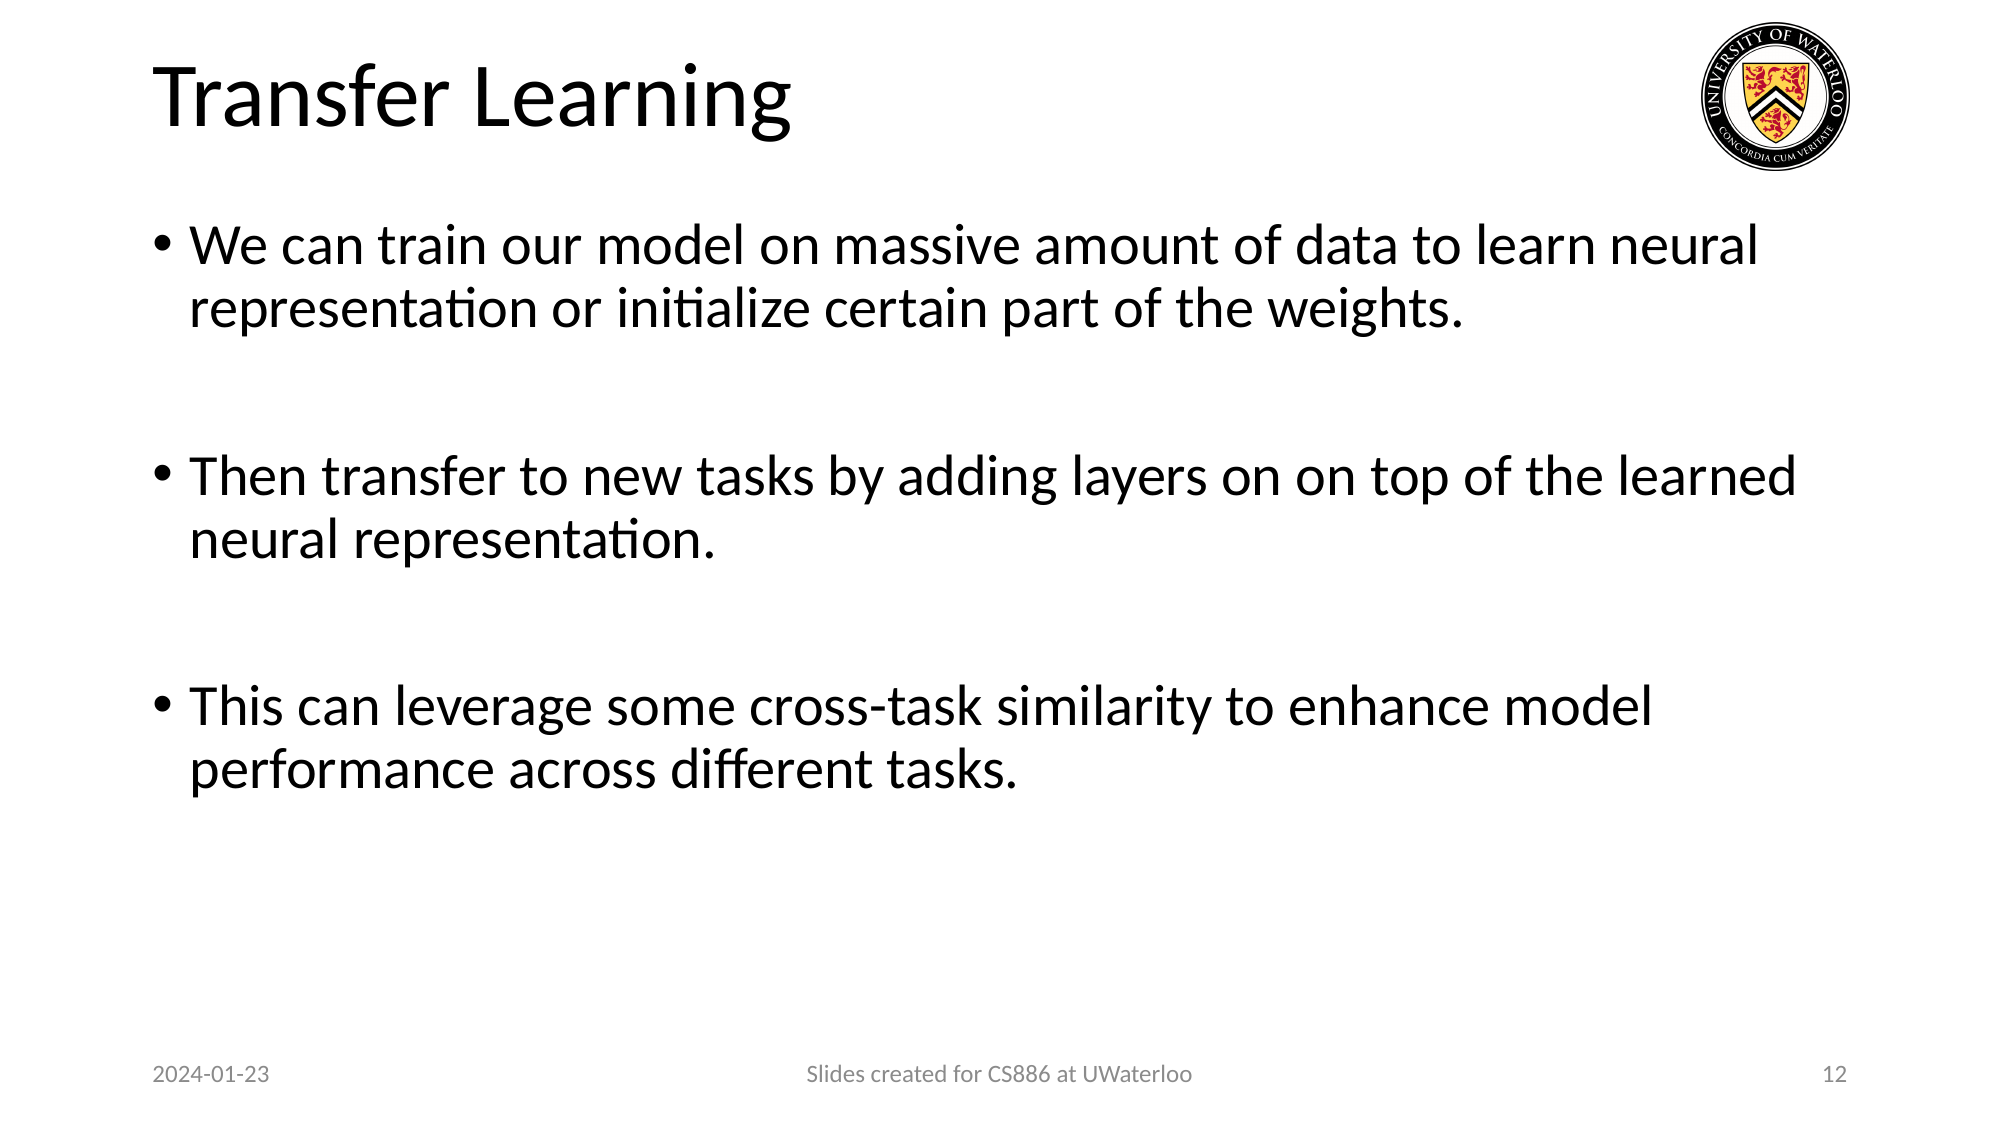

# Transfer Learning
We can train our model on massive amount of data to learn neural representation or initialize certain part of the weights.

Then transfer to new tasks by adding layers on on top of the learned neural representation.

This can leverage some cross-task similarity to enhance model performance across different tasks.
2024-01-23
Slides created for CS886 at UWaterloo
12